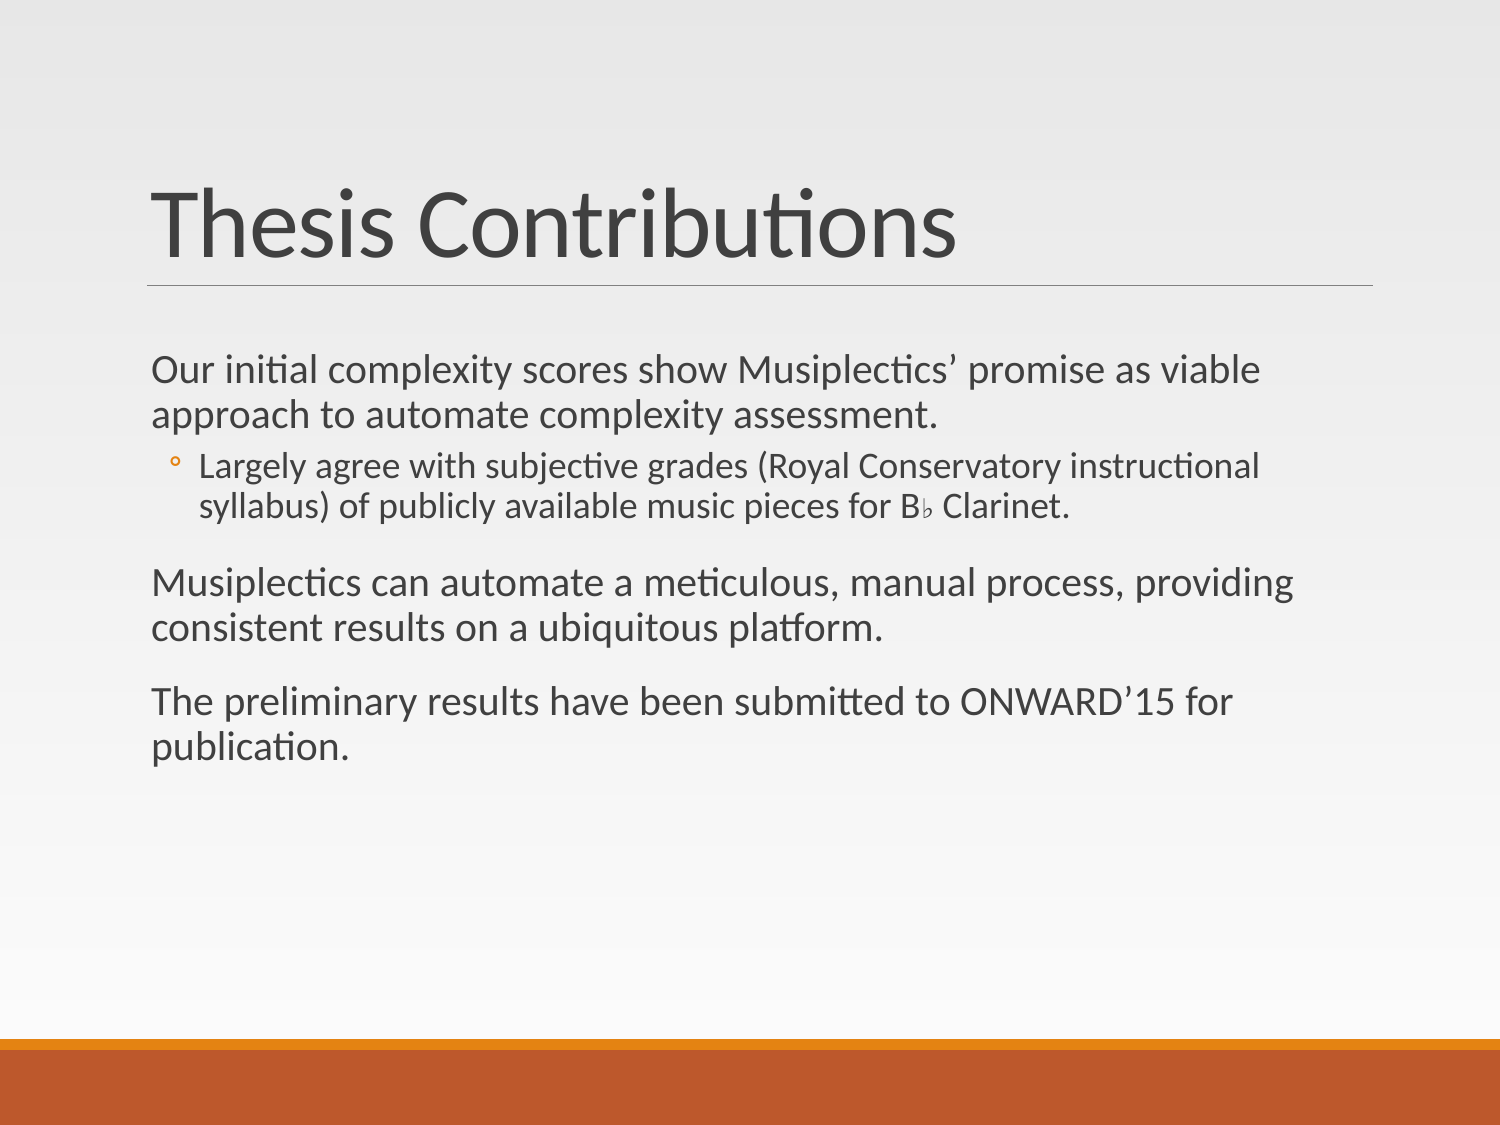

# Thesis Contributions
Our initial complexity scores show Musiplectics’ promise as viable approach to automate complexity assessment.
Largely agree with subjective grades (Royal Conservatory instructional syllabus) of publicly available music pieces for B♭ Clarinet.
Musiplectics can automate a meticulous, manual process, providing consistent results on a ubiquitous platform.
The preliminary results have been submitted to ONWARD’15 for publication.